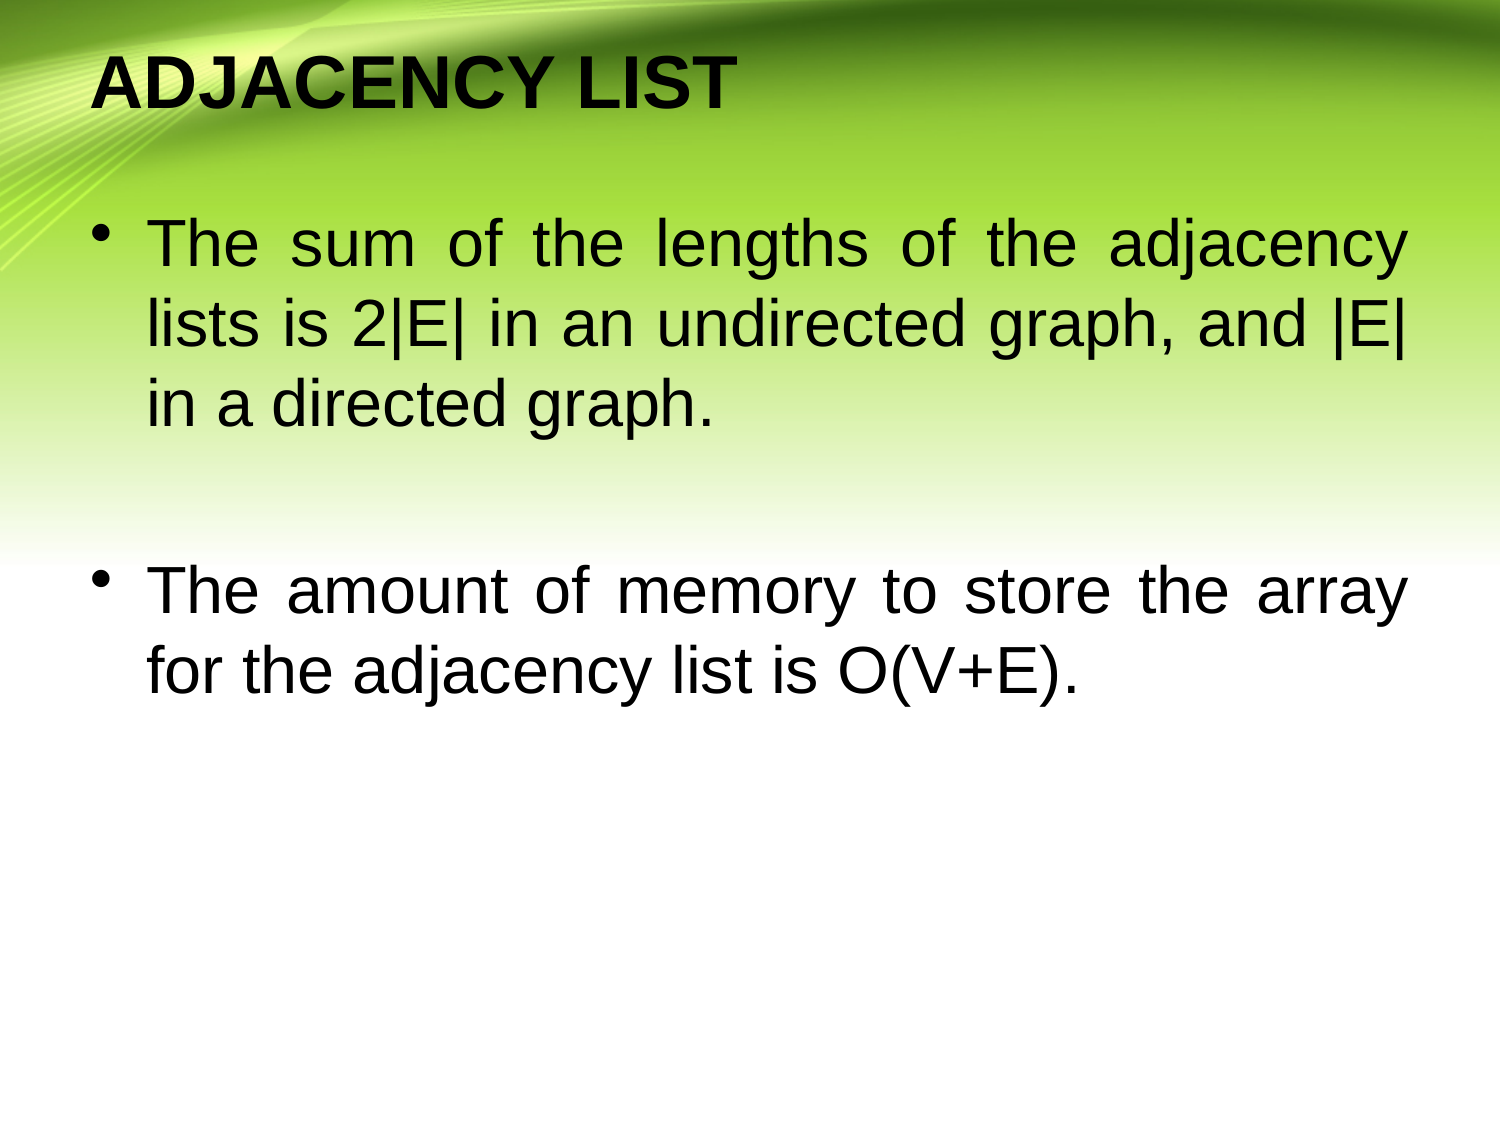

# ADJACENCY LIST
The sum of the lengths of the adjacency lists is 2|E| in an undirected graph, and |E| in a directed graph.

The amount of memory to store the array for the adjacency list is O(V+E).